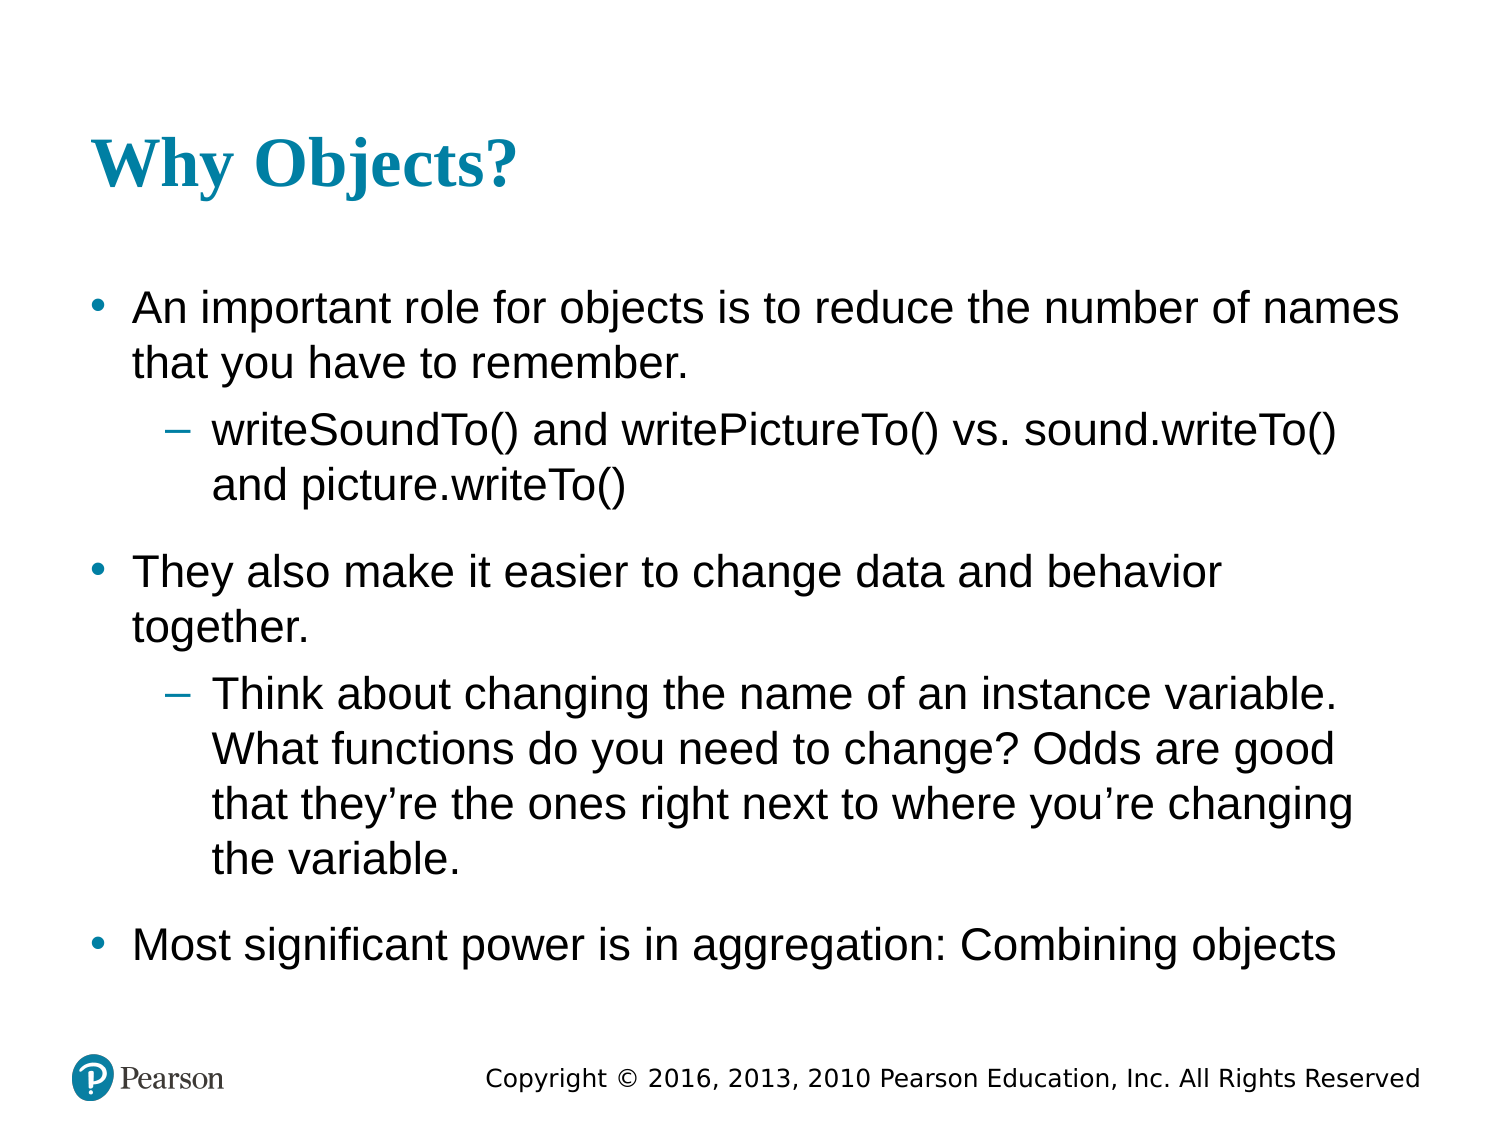

# Why Objects?
An important role for objects is to reduce the number of names that you have to remember.
writeSoundTo() and writePictureTo() vs. sound.writeTo() and picture.writeTo()
They also make it easier to change data and behavior together.
Think about changing the name of an instance variable. What functions do you need to change? Odds are good that they’re the ones right next to where you’re changing the variable.
Most significant power is in aggregation: Combining objects